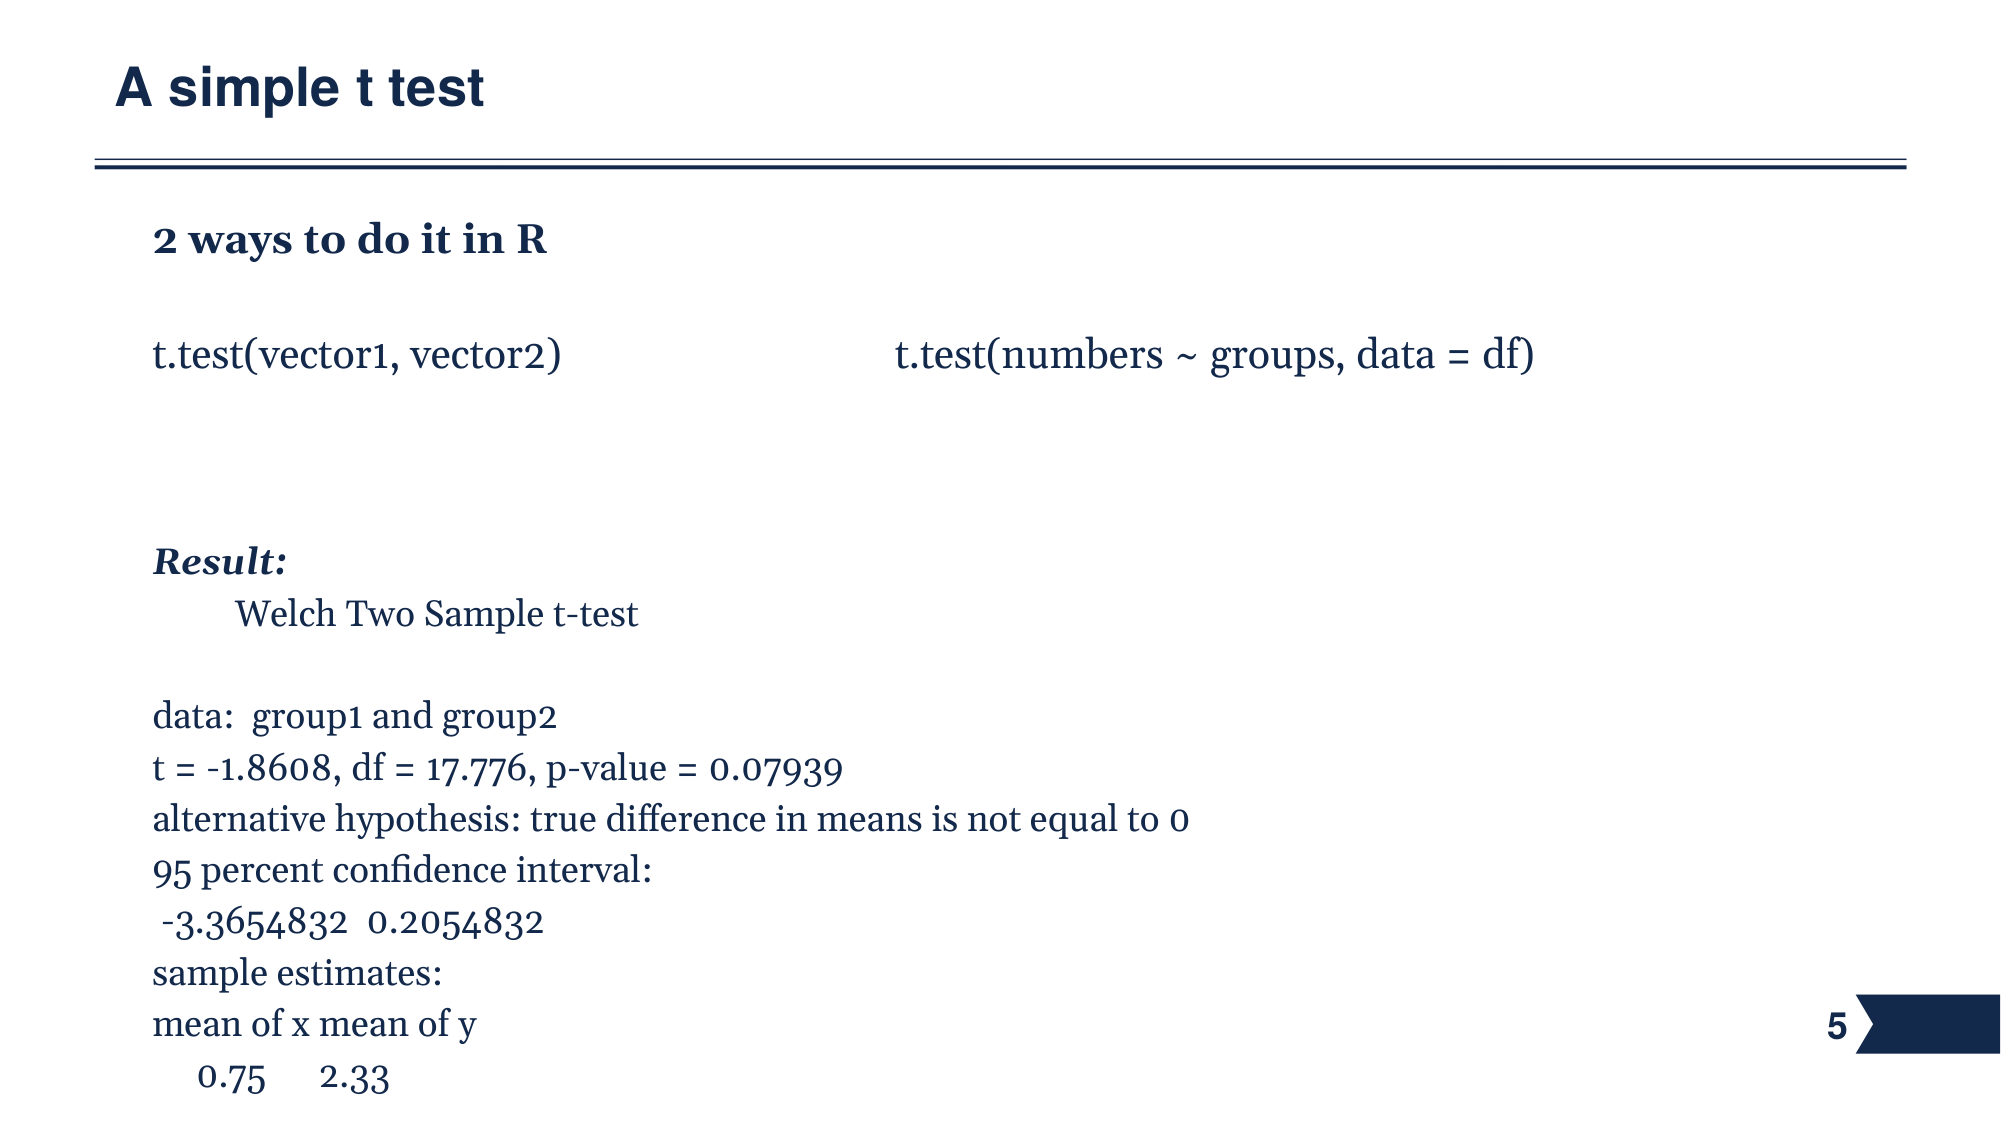

# A simple t test
2 ways to do it in R

t.test(vector1, vector2)					t.test(numbers ~ groups, data = df)

Result:
	Welch Two Sample t-test

data:  group1 and group2
t = -1.8608, df = 17.776, p-value = 0.07939
alternative hypothesis: true difference in means is not equal to 0
95 percent confidence interval:
 -3.3654832  0.2054832
sample estimates:
mean of x mean of y
     0.75      2.33
5